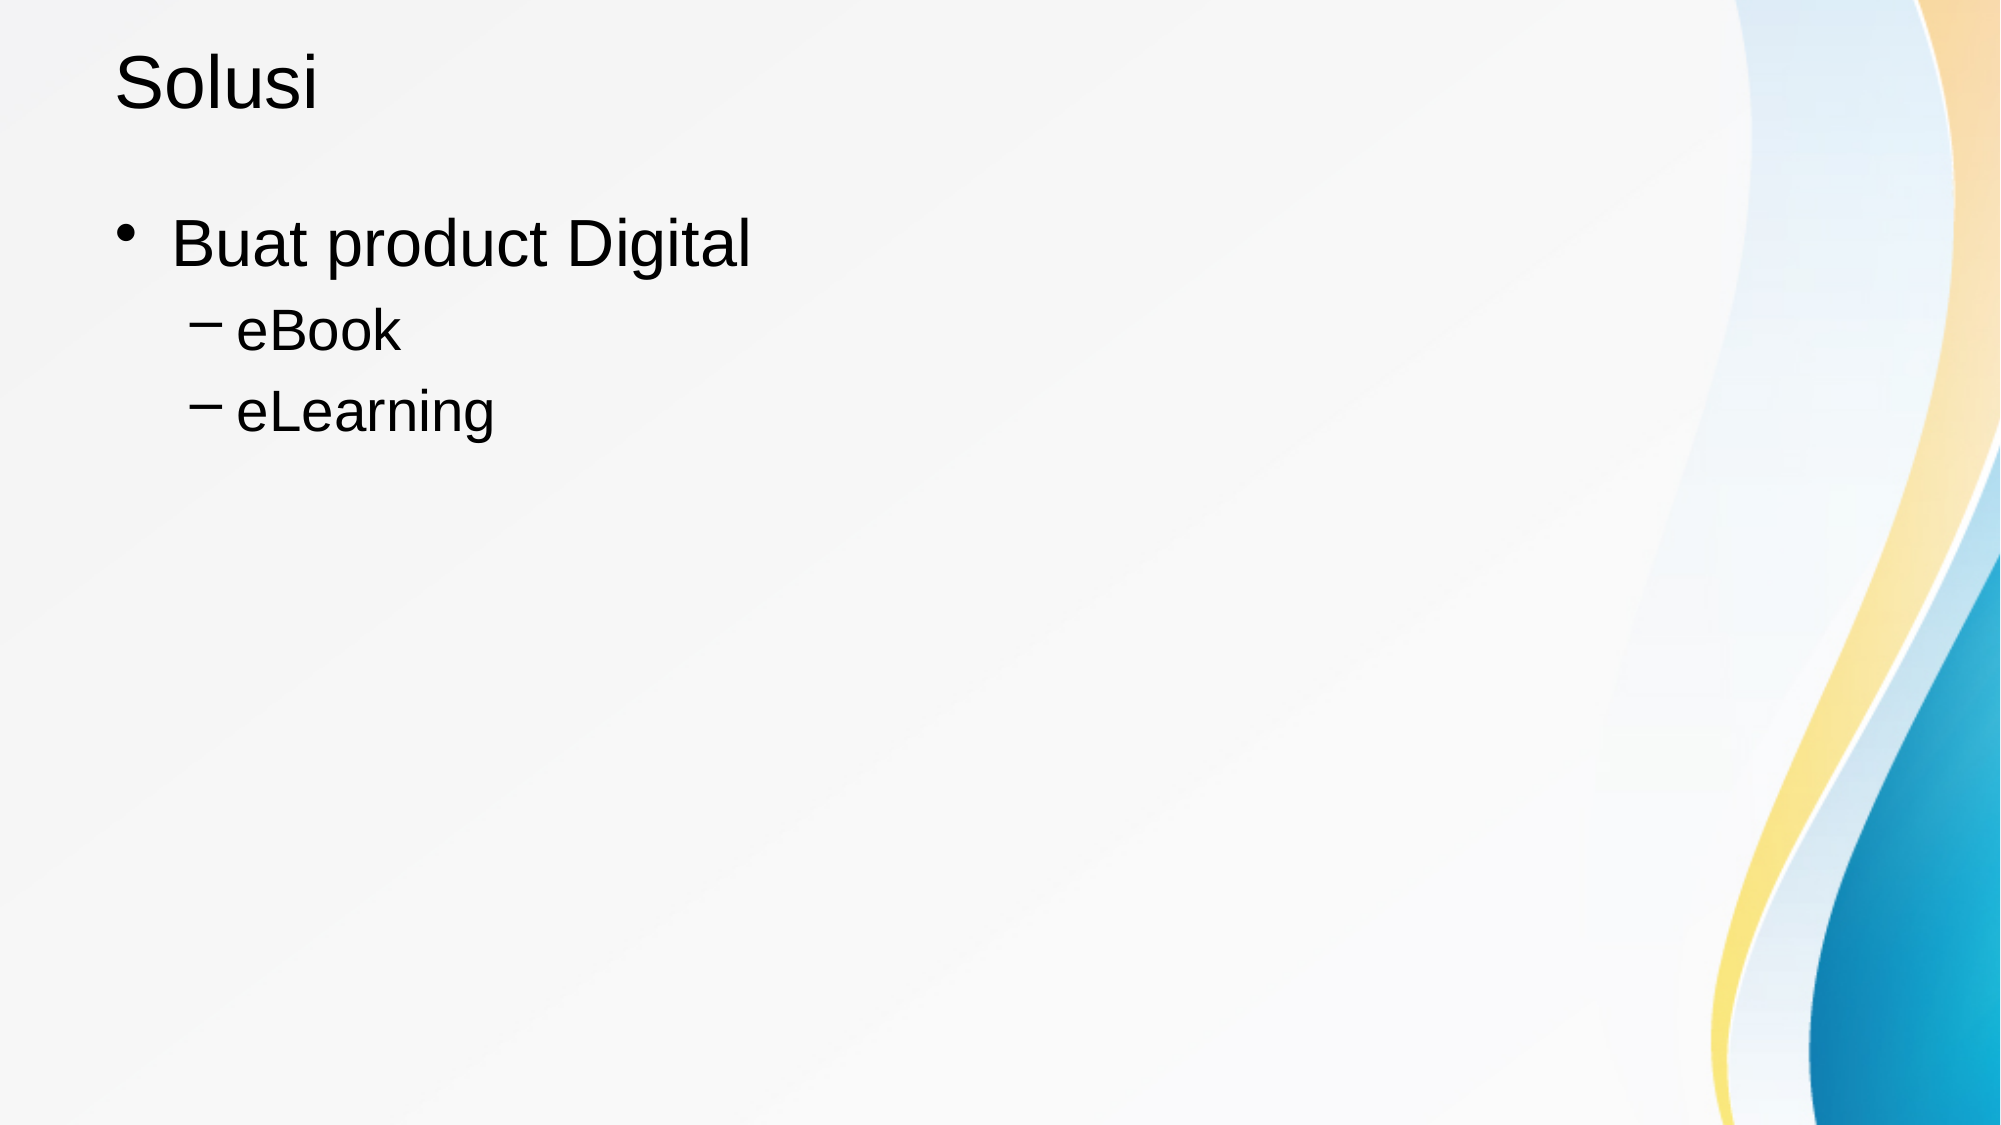

# Solusi
Buat product Digital
eBook
eLearning